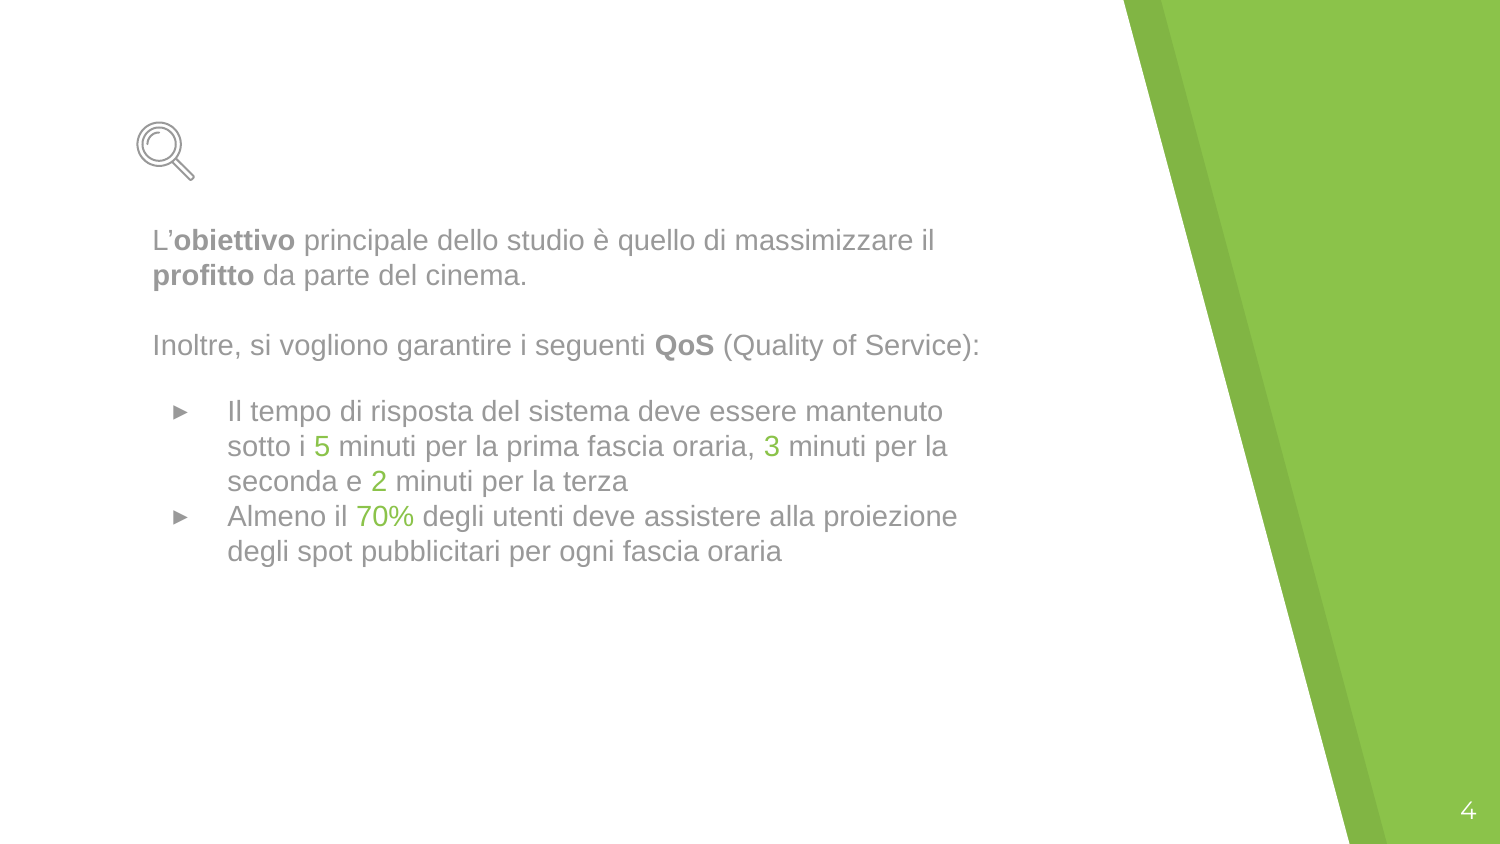

# L’obiettivo principale dello studio è quello di massimizzare il profitto da parte del cinema. Inoltre, si vogliono garantire i seguenti QoS (Quality of Service):
Il tempo di risposta del sistema deve essere mantenuto sotto i 5 minuti per la prima fascia oraria, 3 minuti per la seconda e 2 minuti per la terza
Almeno il 70% degli utenti deve assistere alla proiezione degli spot pubblicitari per ogni fascia oraria
4